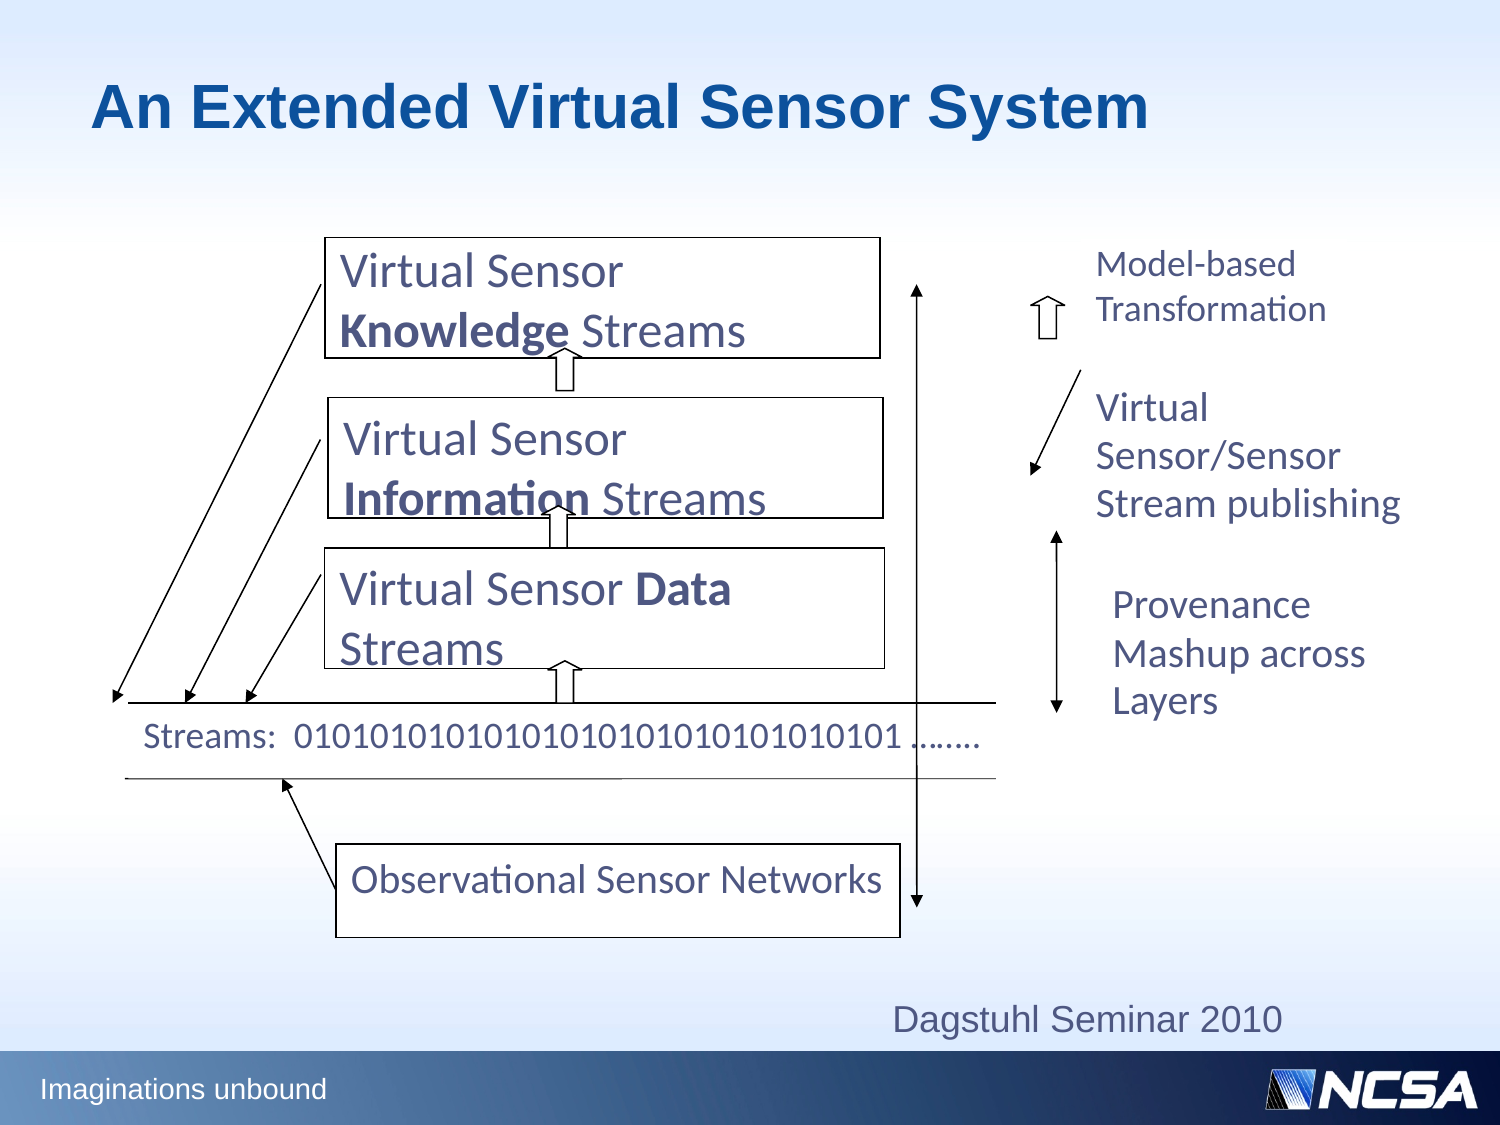

# An Extended Virtual Sensor System
Virtual Sensor Knowledge Streams
Model-based Transformation

Virtual Sensor/Sensor
Stream publishing
Virtual Sensor Information Streams

Virtual Sensor Data Streams
Provenance Mashup across Layers

Streams:  01010101010101010101010101010101 ……..
Observational Sensor Networks
Dagstuhl Seminar 2010
Imaginations unbound